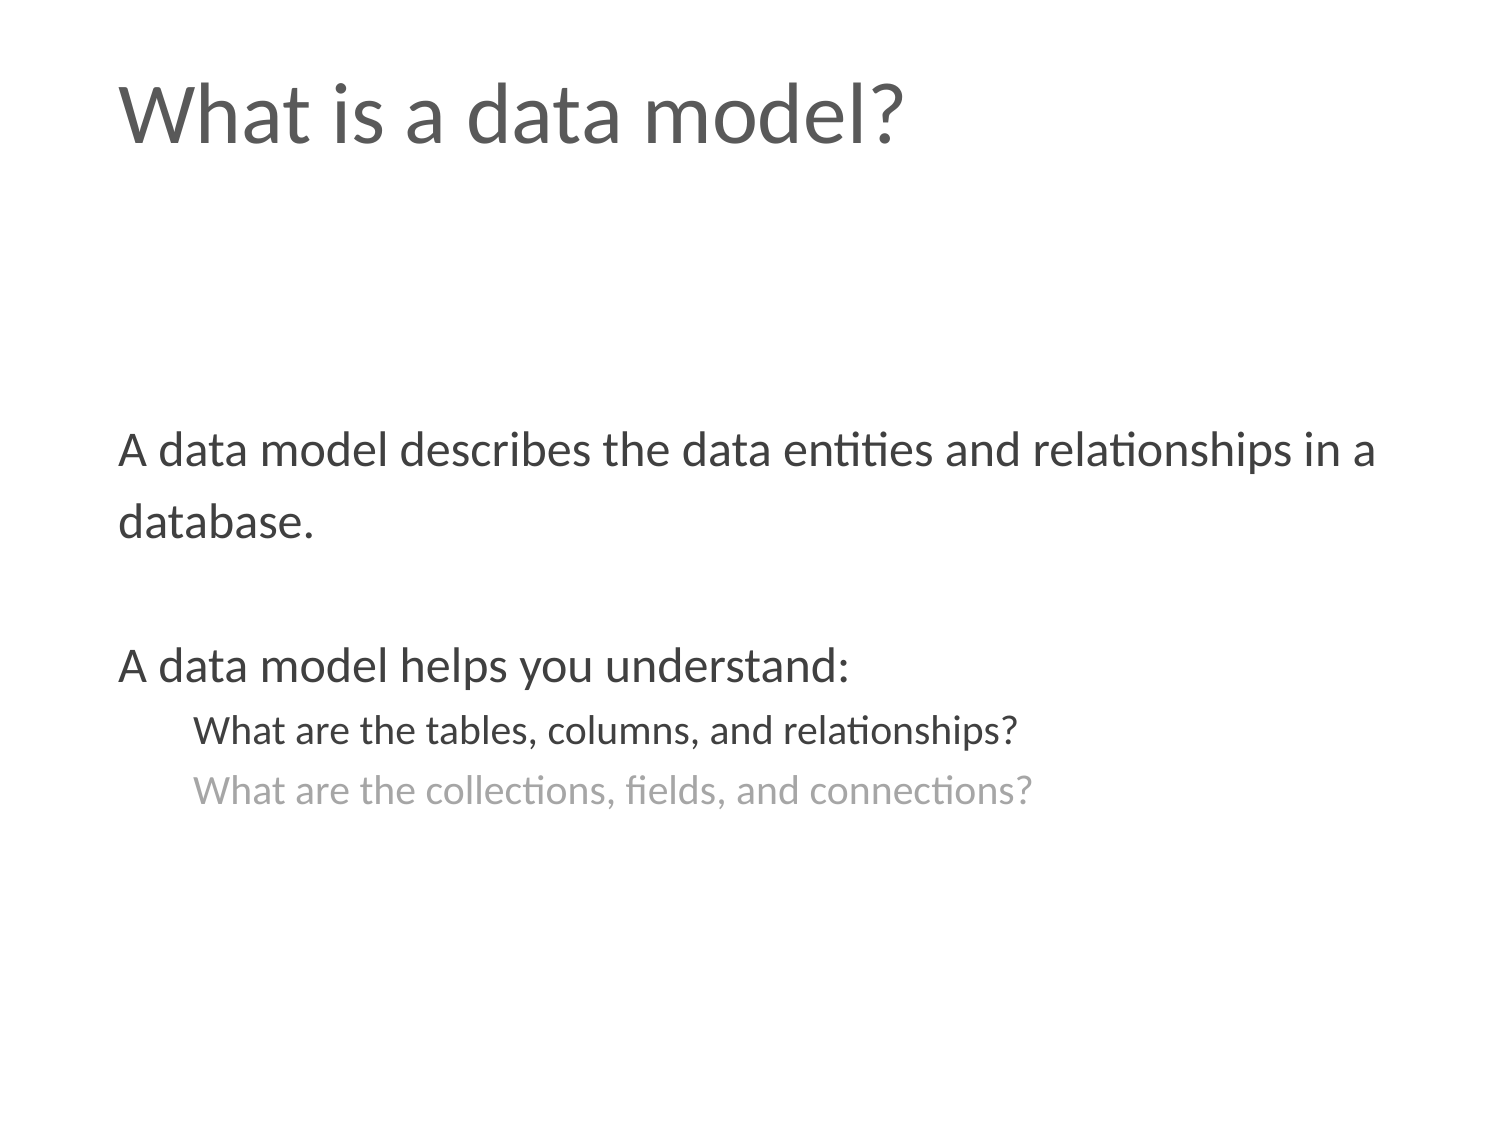

# What is a data model?
A data model describes the data entities and relationships in a database.

A data model helps you understand:
What are the tables, columns, and relationships?
What are the collections, fields, and connections?